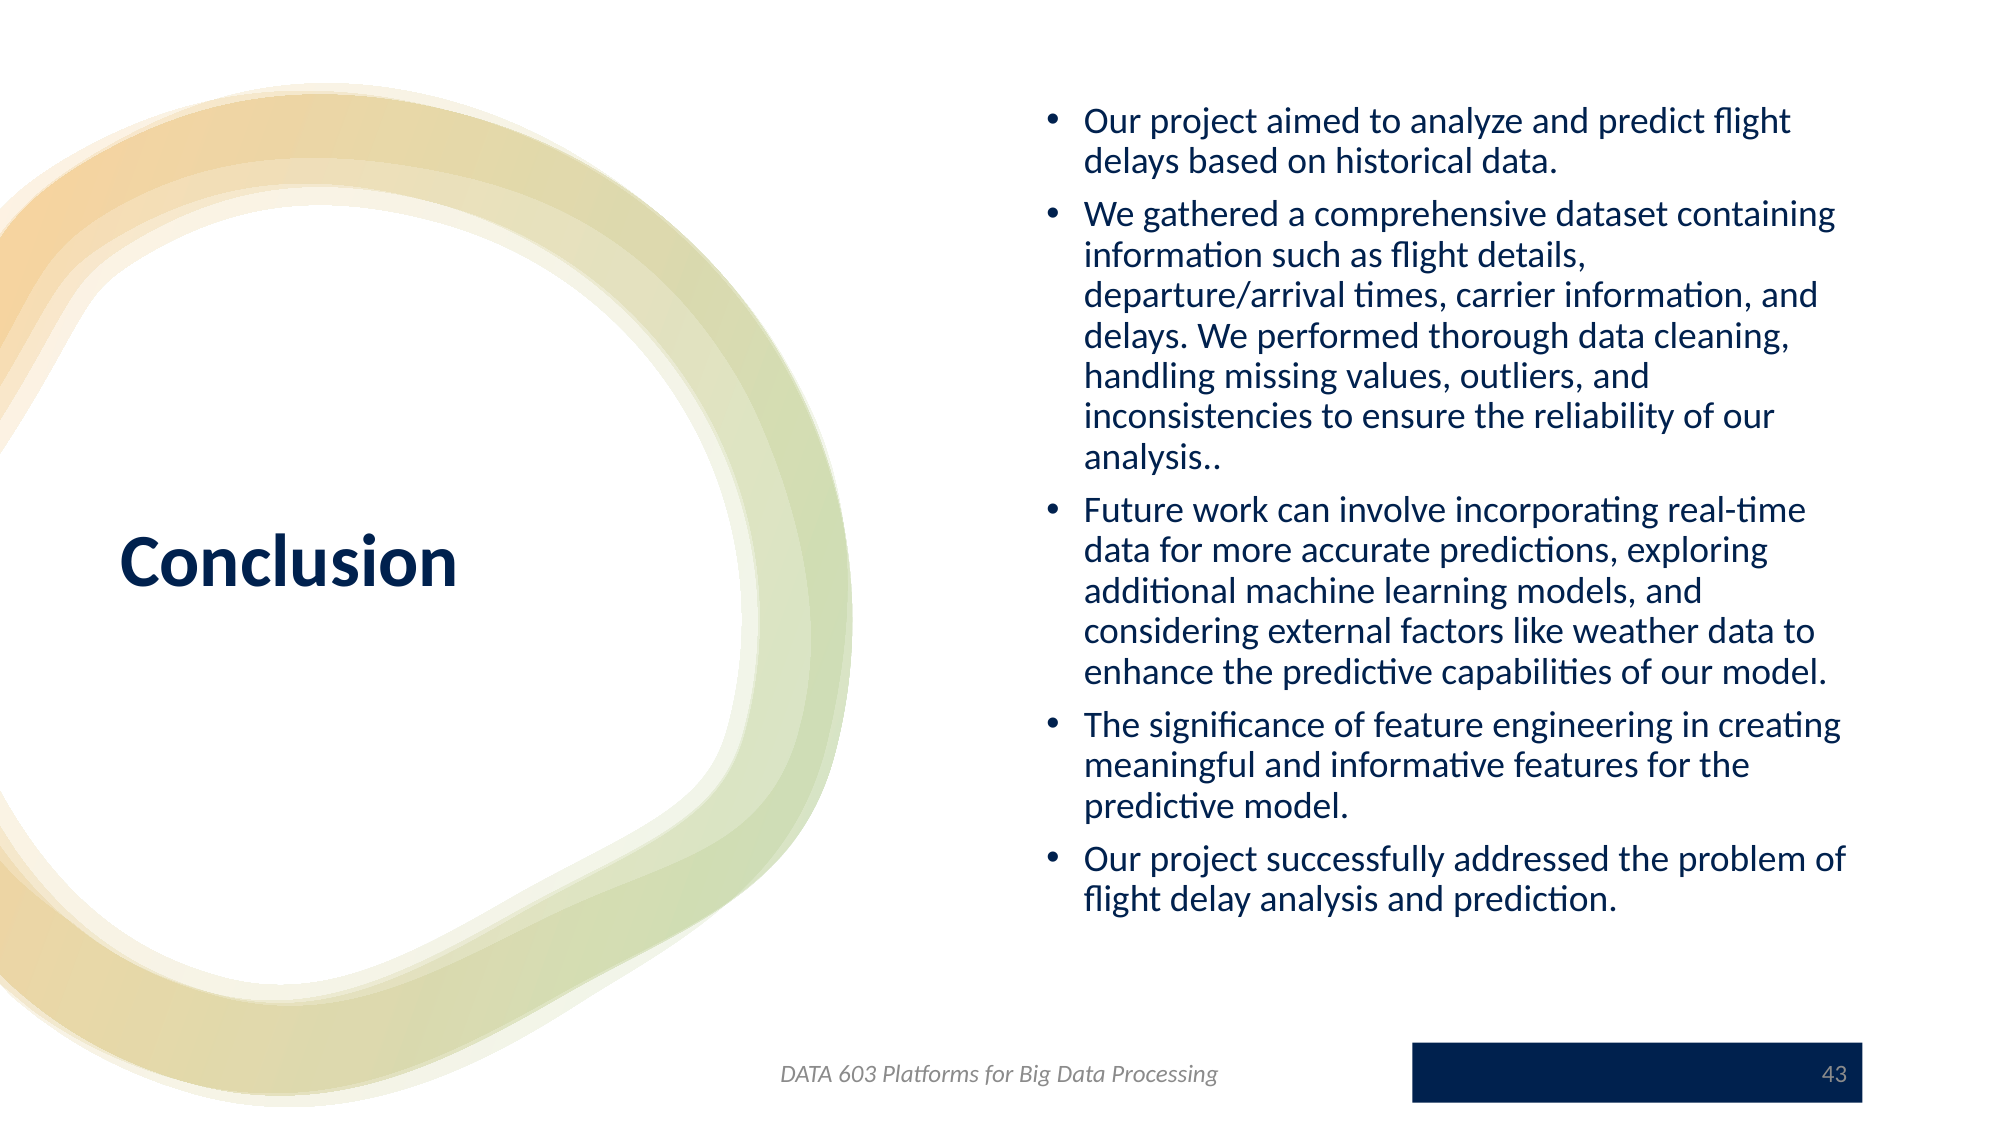

Our project aimed to analyze and predict flight delays based on historical data.
We gathered a comprehensive dataset containing information such as flight details, departure/arrival times, carrier information, and delays. We performed thorough data cleaning, handling missing values, outliers, and inconsistencies to ensure the reliability of our analysis..
Future work can involve incorporating real-time data for more accurate predictions, exploring additional machine learning models, and considering external factors like weather data to enhance the predictive capabilities of our model.
The significance of feature engineering in creating meaningful and informative features for the predictive model.
Our project successfully addressed the problem of flight delay analysis and prediction.

# Conclusion
DATA 603 Platforms for Big Data Processing
43